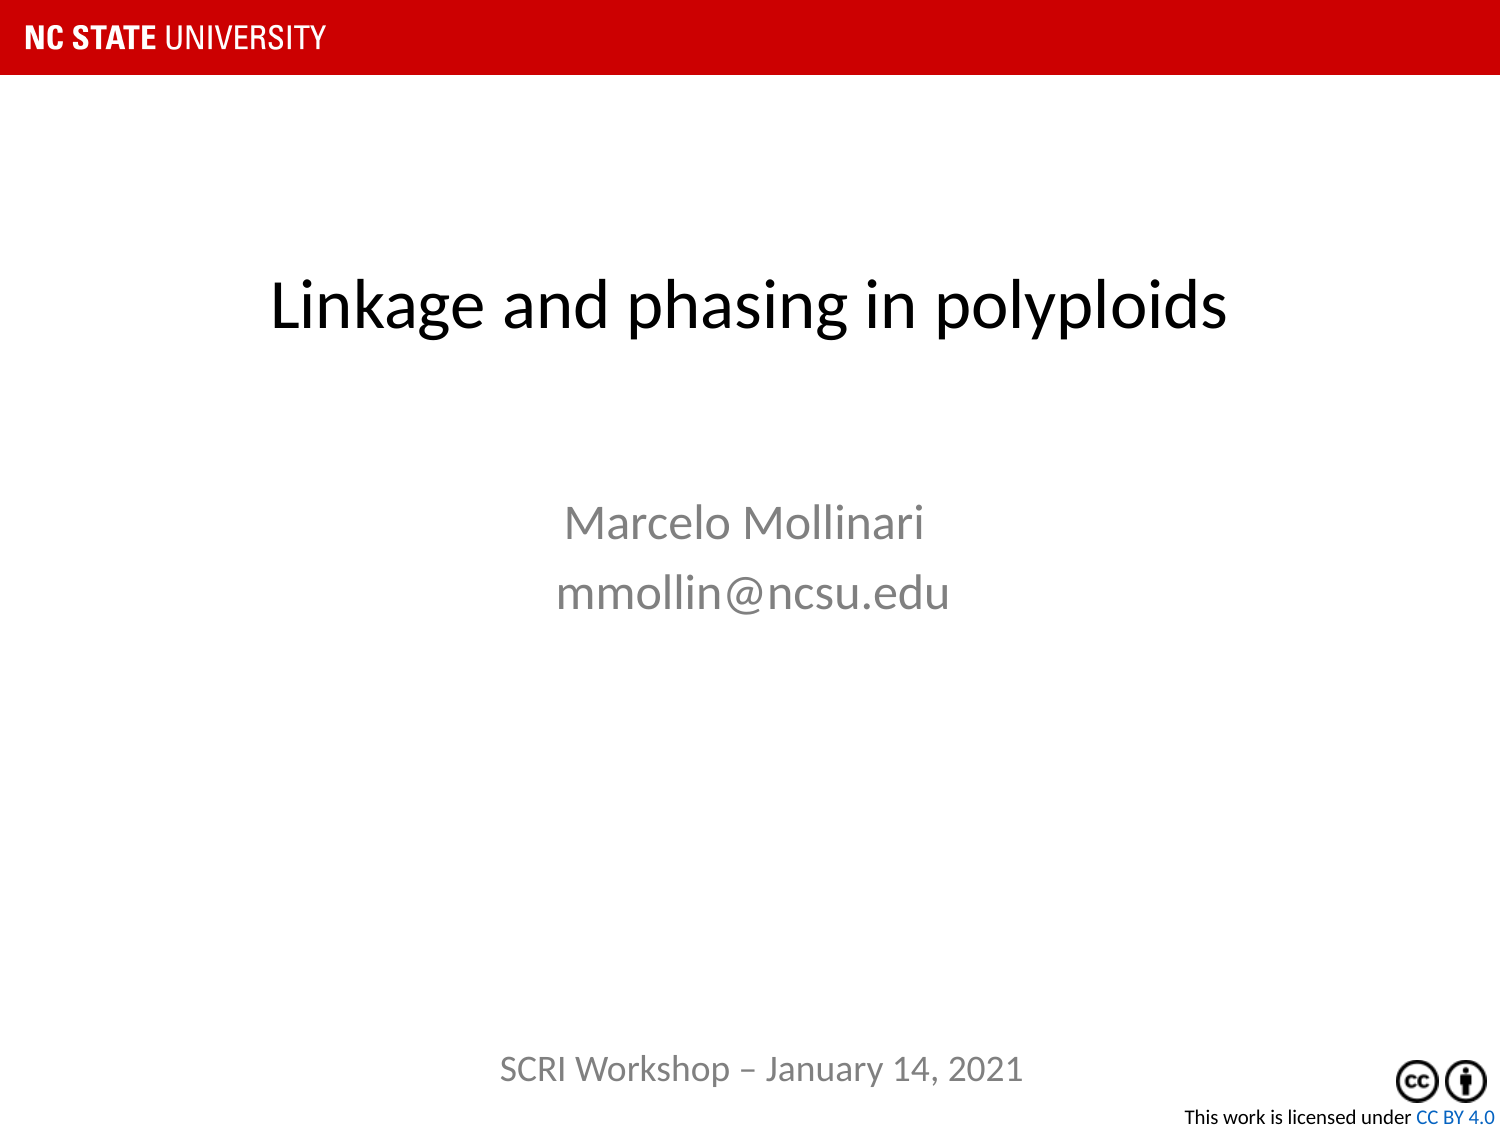

# Linkage and phasing in polyploids
Marcelo Mollinari
 mmollin@ncsu.edu
SCRI Workshop – January 14, 2021
This work is licensed under CC BY 4.0